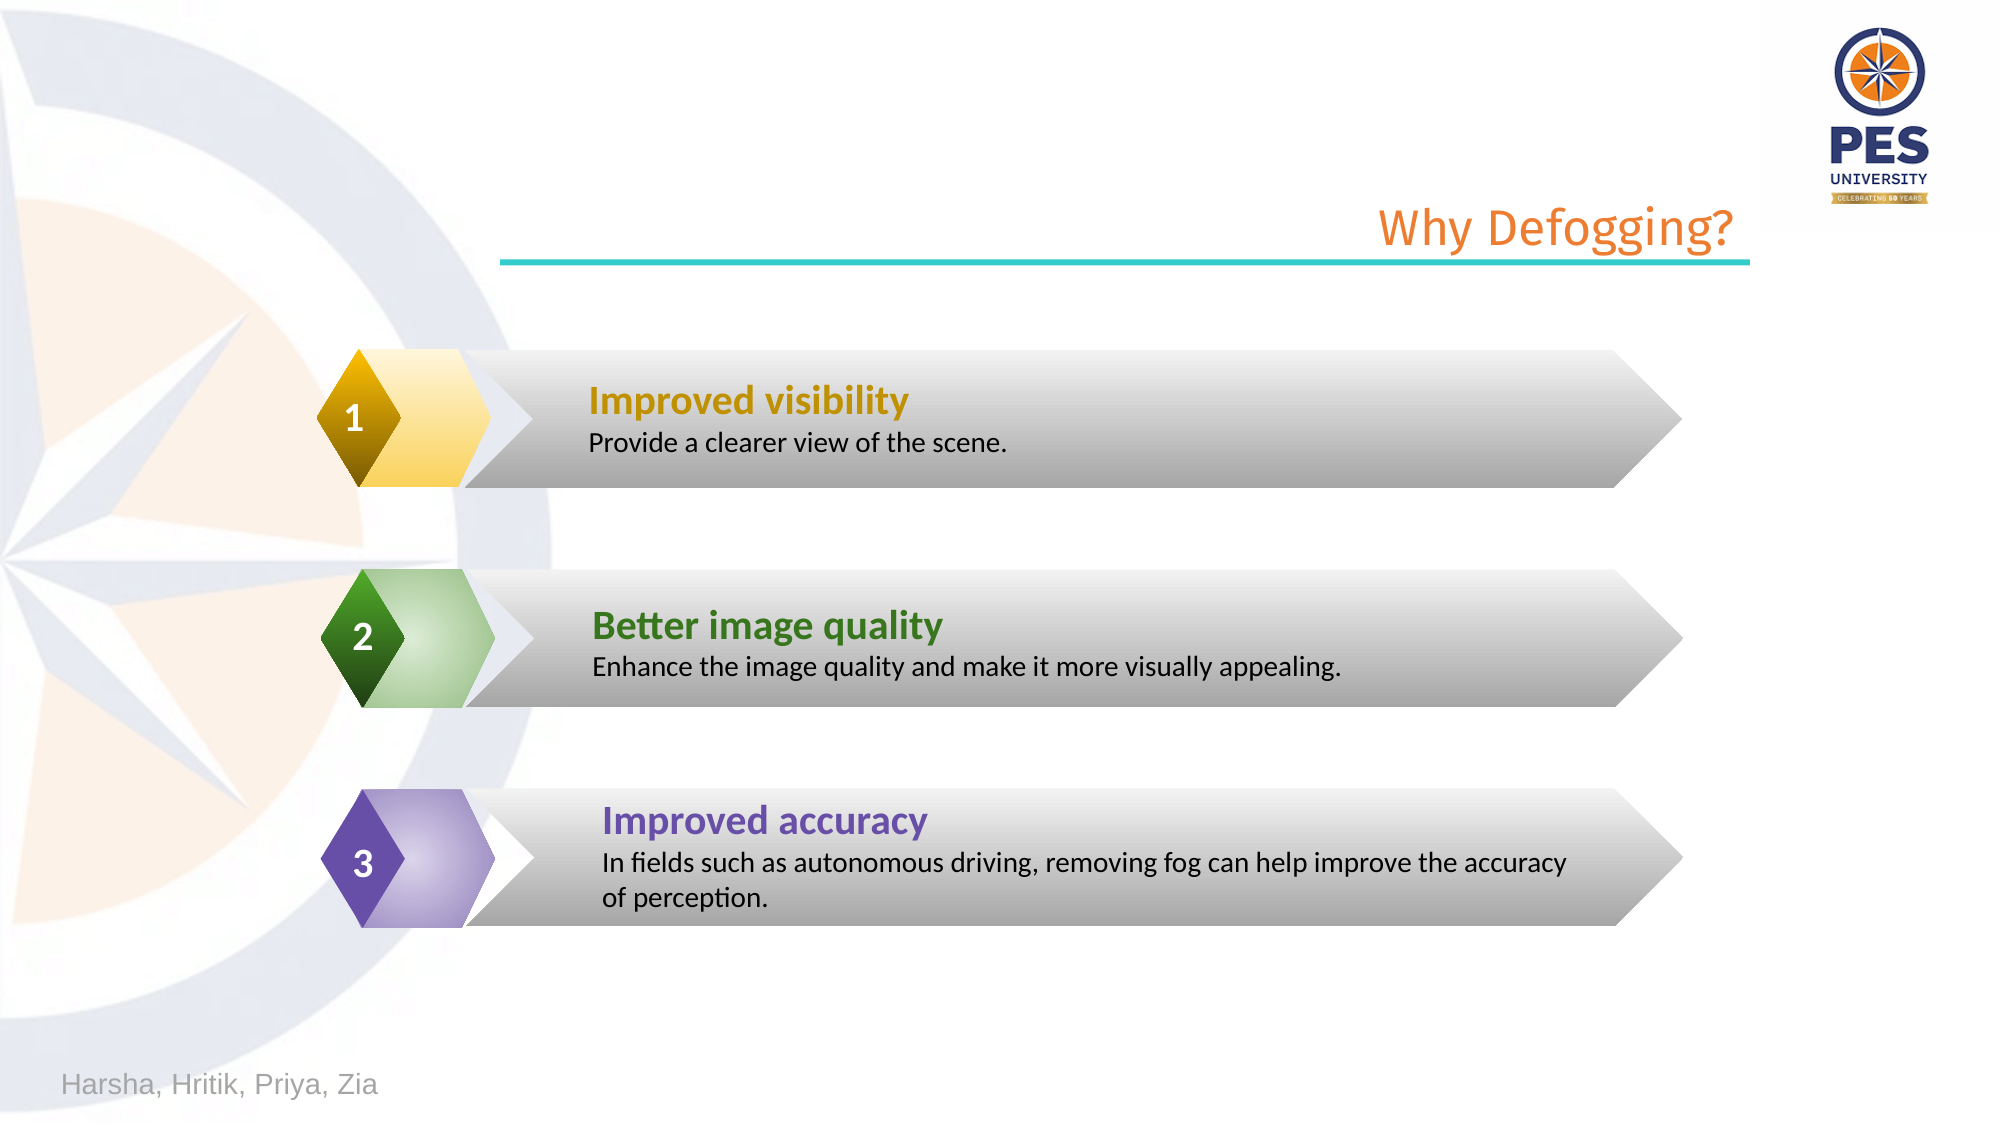

Why Defogging?

Improved visibility
Provide a clearer view of the scene.
1

Better image quality
Enhance the image quality and make it more visually appealing.
2
Improved accuracy
In fields such as autonomous driving, removing fog can help improve the accuracy of perception.

3
Harsha, Hritik, Priya, Zia